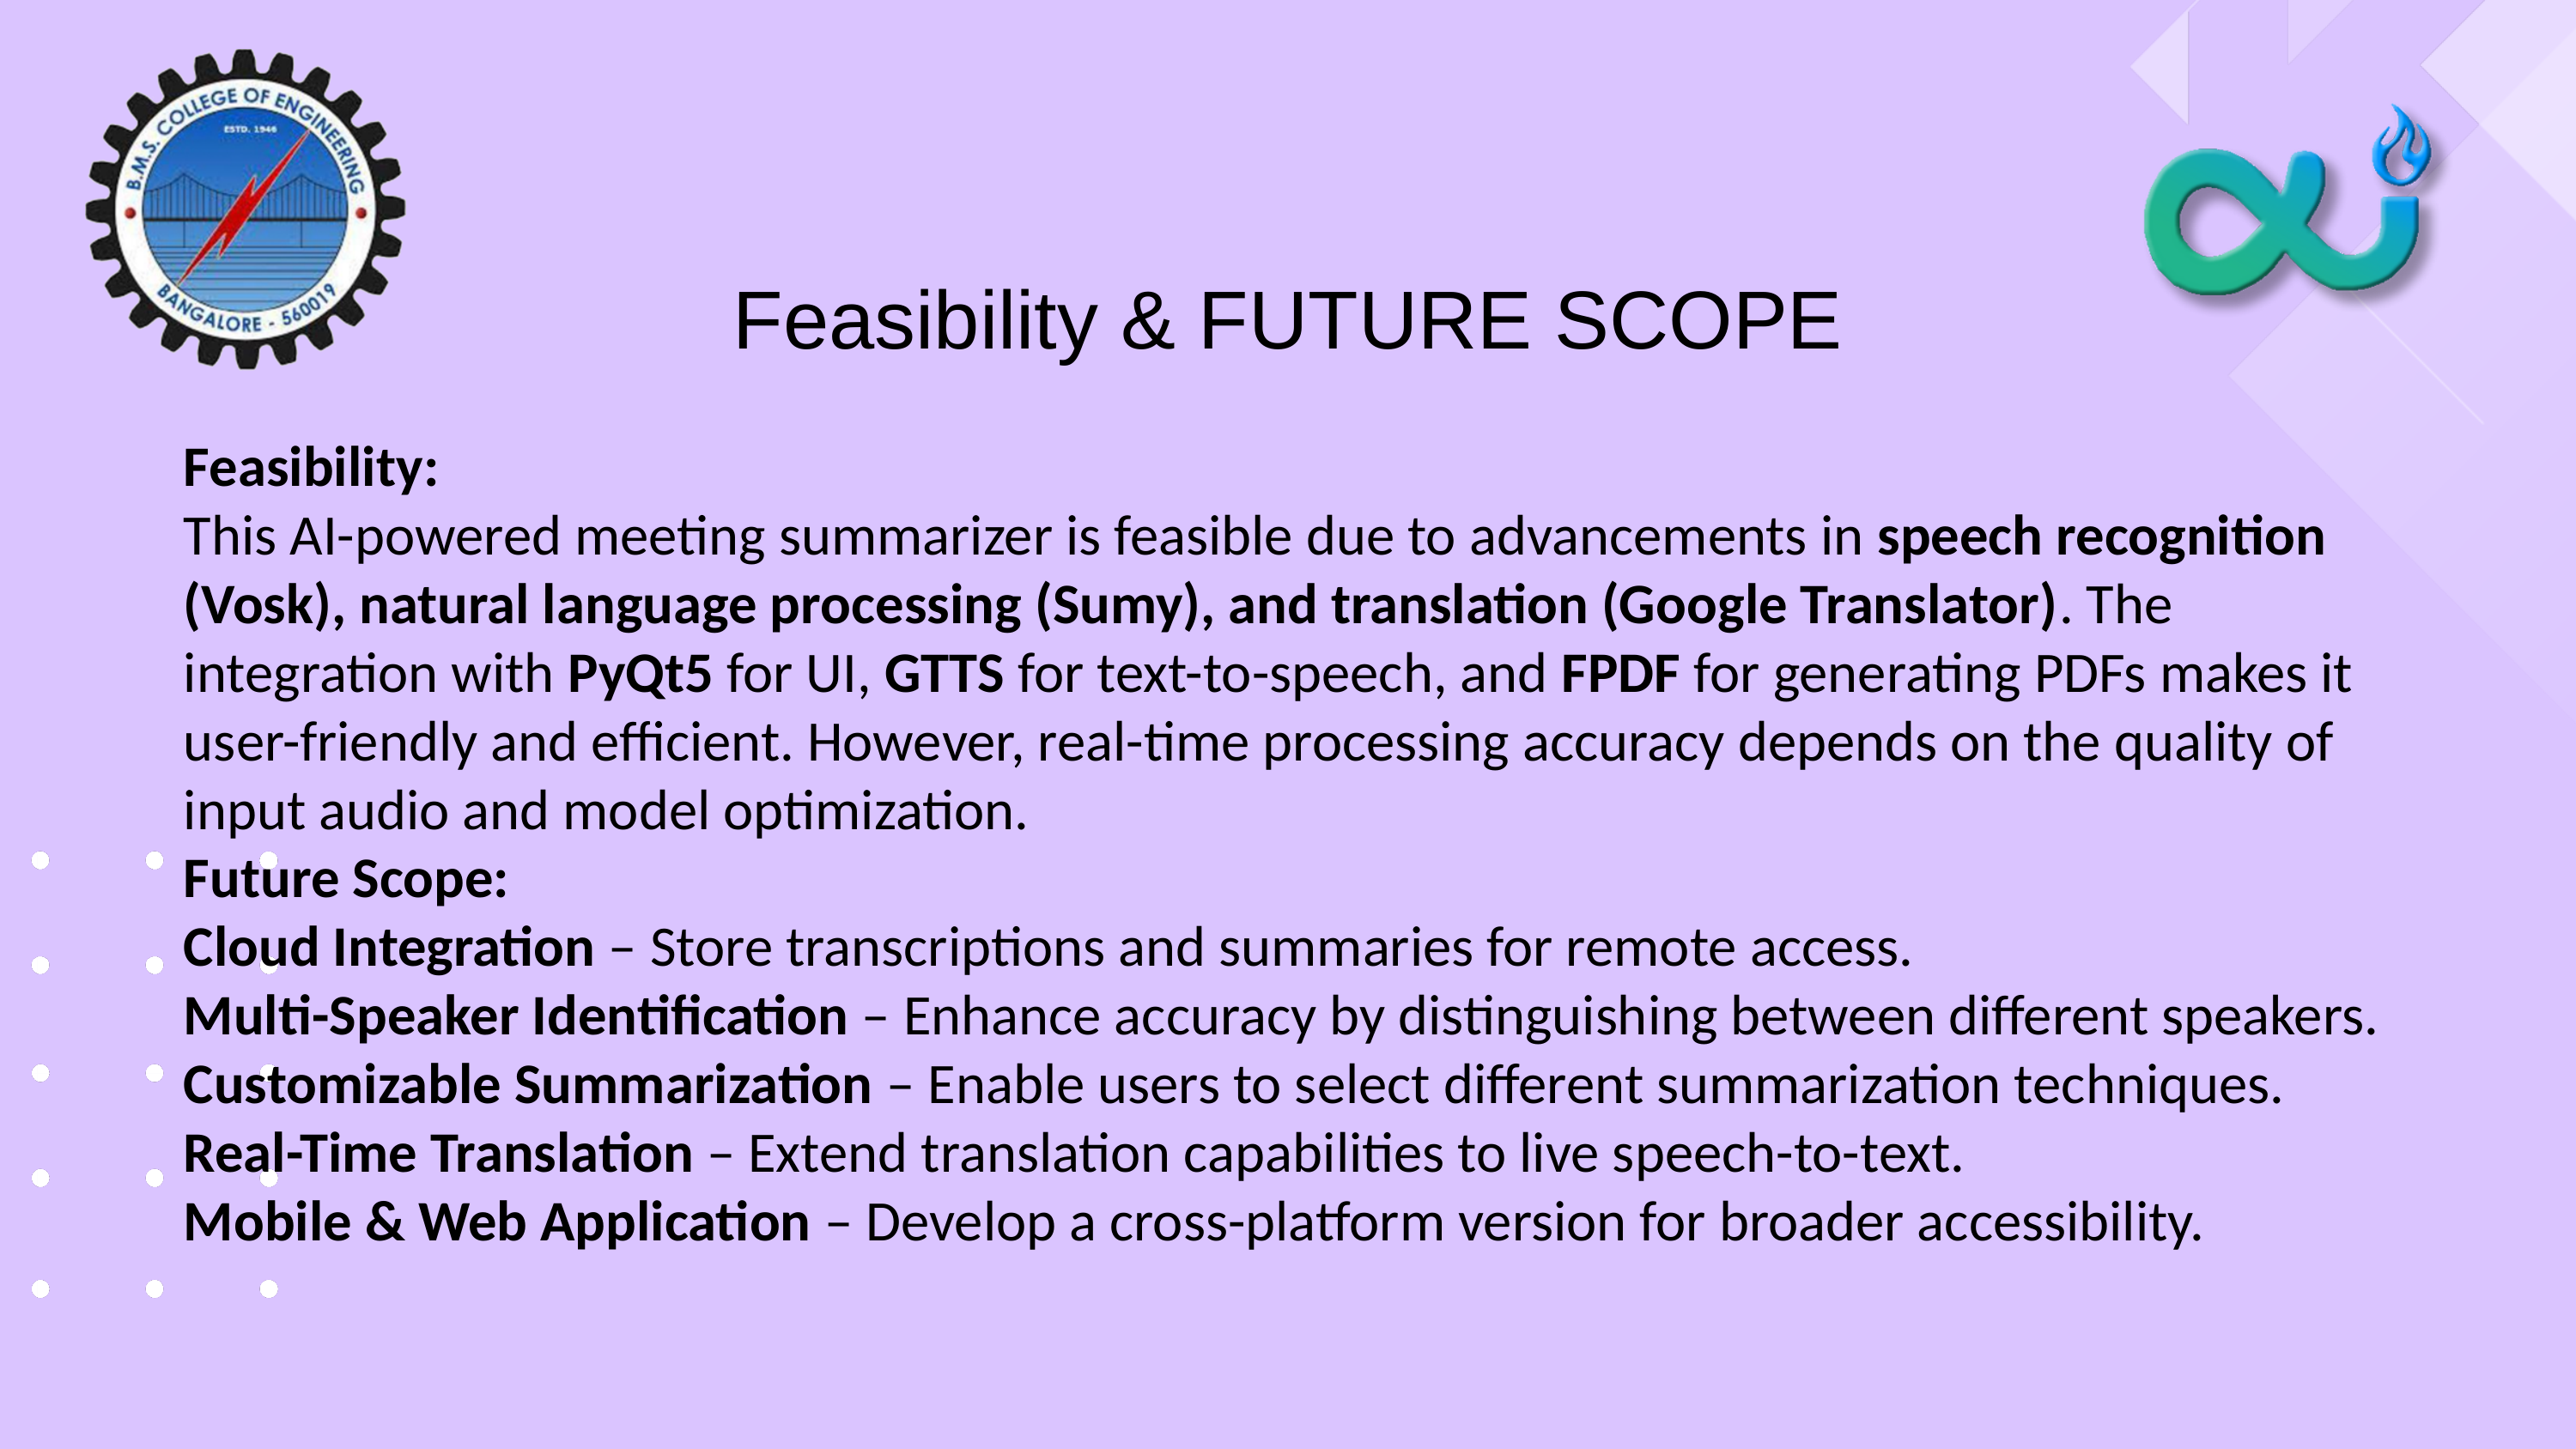

Feasibility & FUTURE SCOPE
Feasibility:
This AI-powered meeting summarizer is feasible due to advancements in speech recognition (Vosk), natural language processing (Sumy), and translation (Google Translator). The integration with PyQt5 for UI, GTTS for text-to-speech, and FPDF for generating PDFs makes it user-friendly and efficient. However, real-time processing accuracy depends on the quality of input audio and model optimization.
Future Scope:
Cloud Integration – Store transcriptions and summaries for remote access.
Multi-Speaker Identification – Enhance accuracy by distinguishing between different speakers.
Customizable Summarization – Enable users to select different summarization techniques.
Real-Time Translation – Extend translation capabilities to live speech-to-text.
Mobile & Web Application – Develop a cross-platform version for broader accessibility.